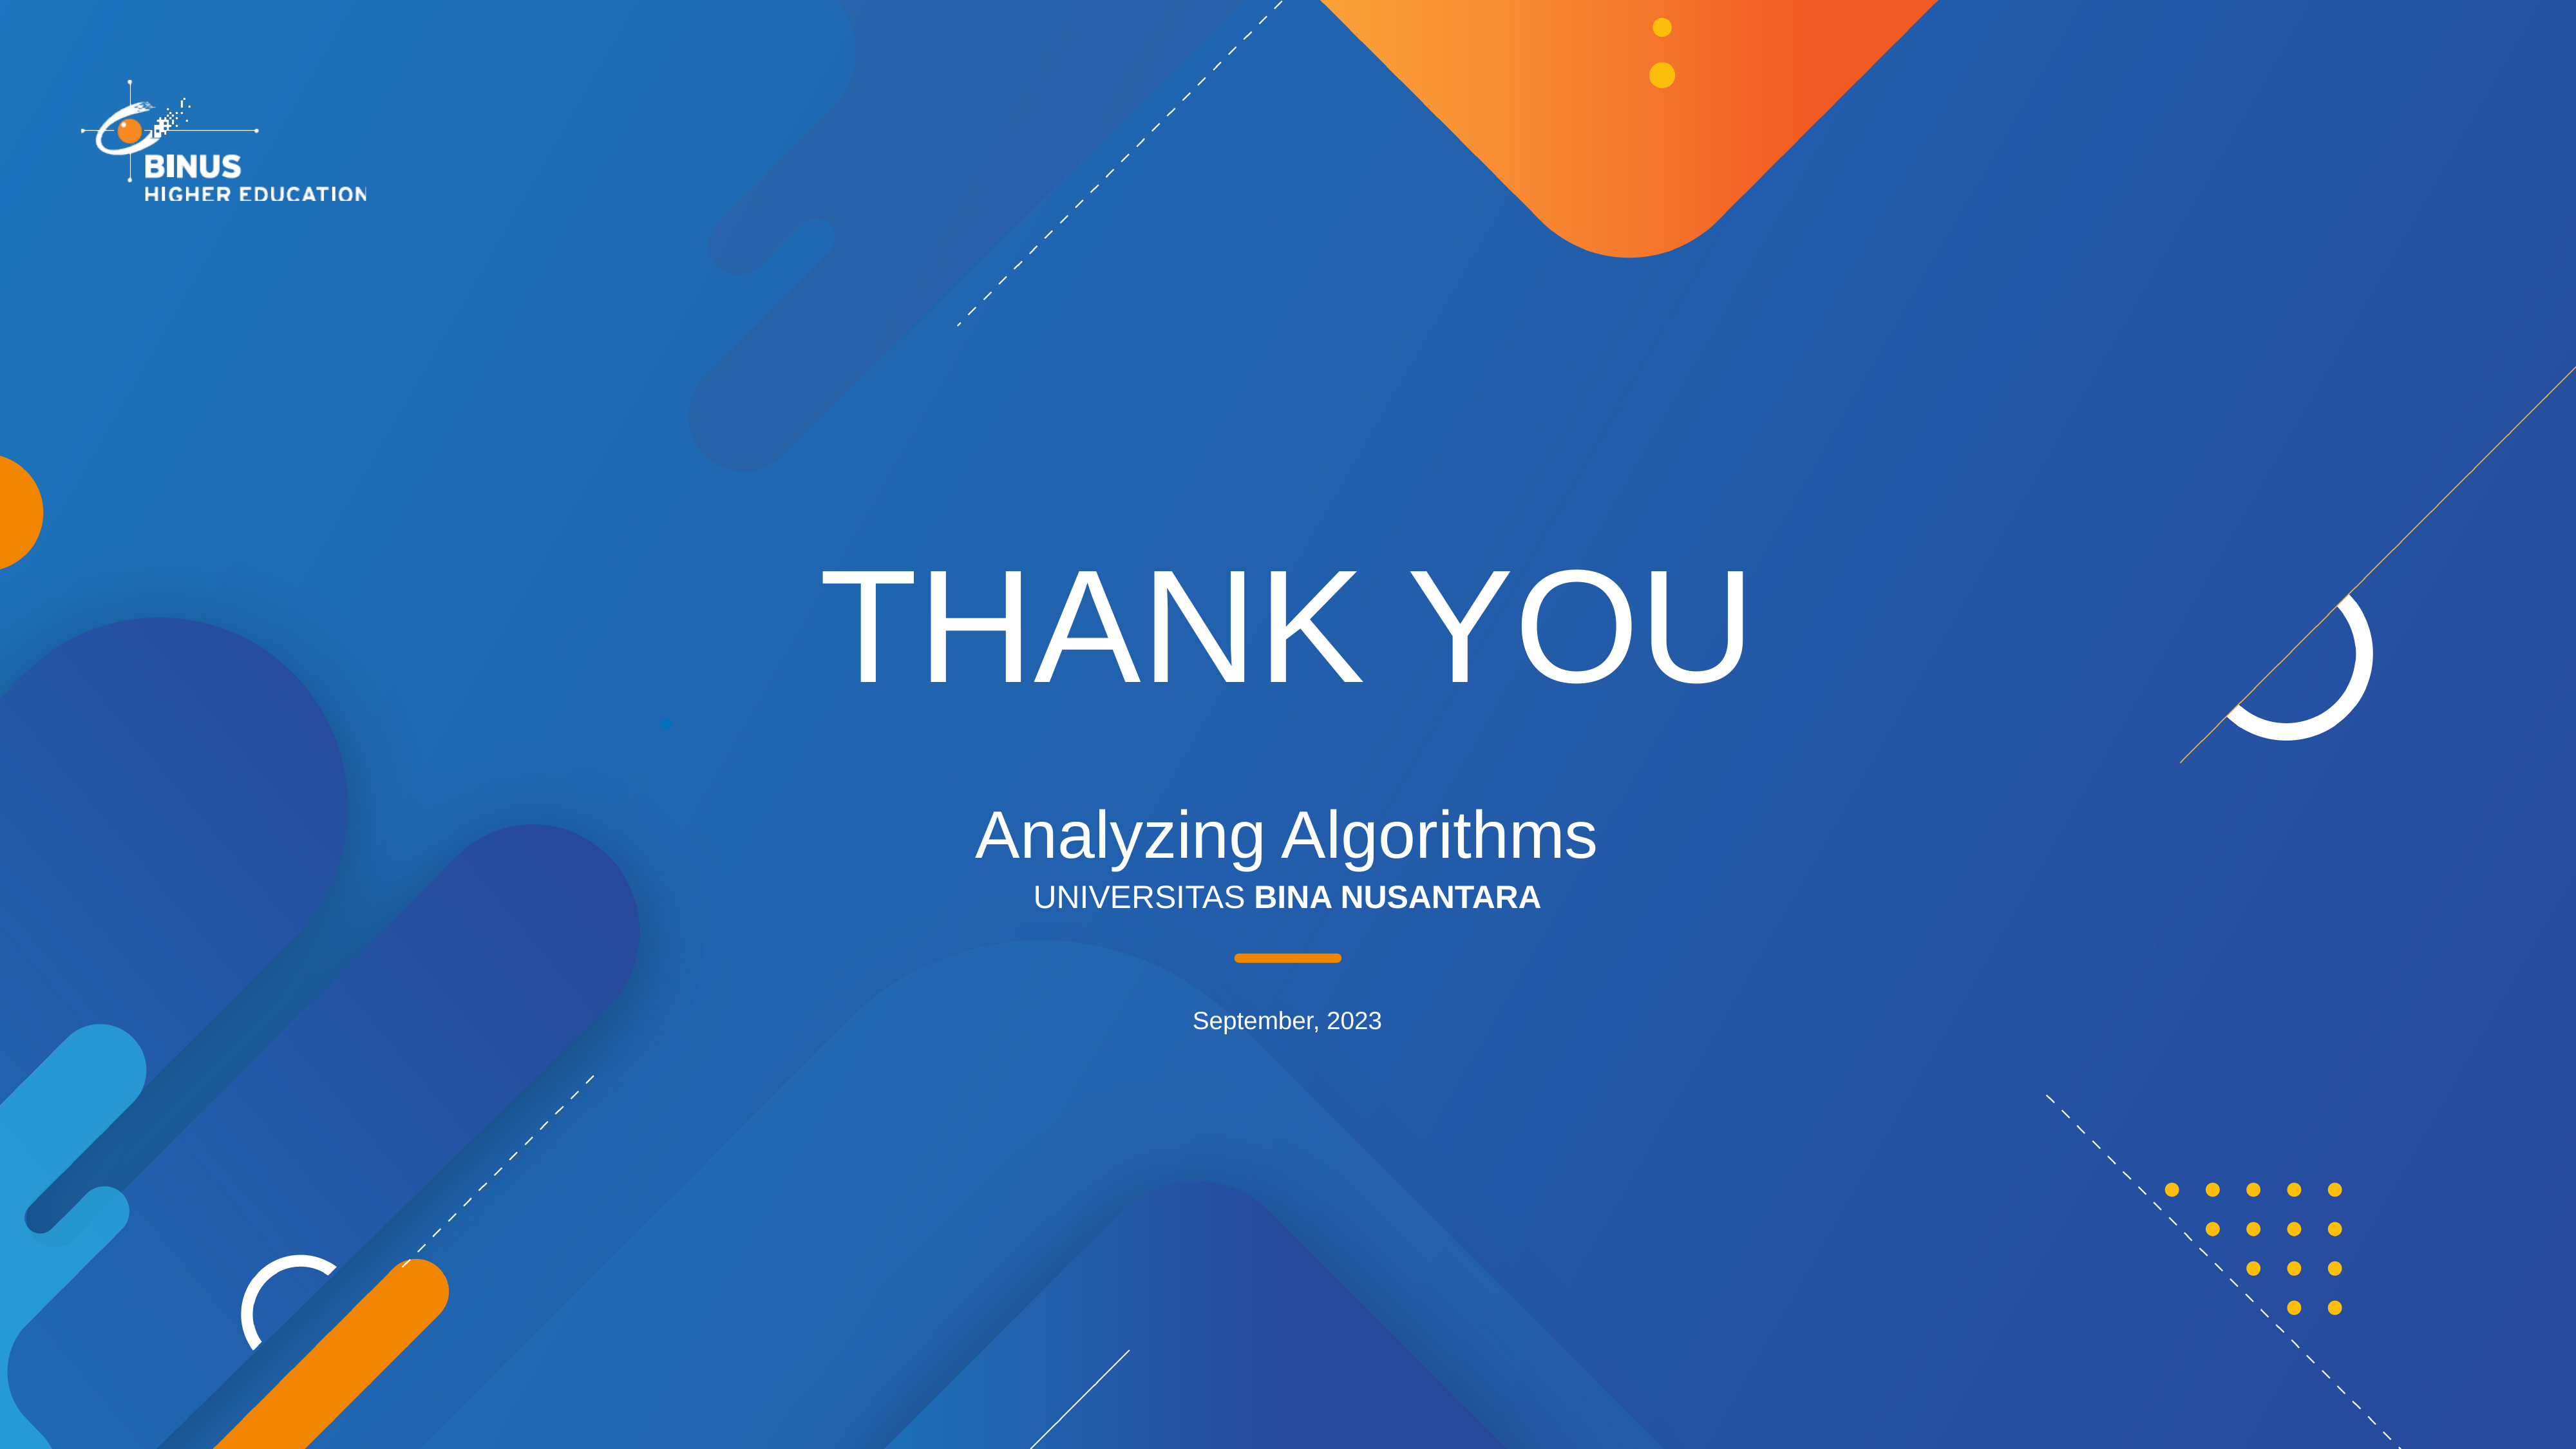

# Thank you
Analyzing Algorithms
September, 2023